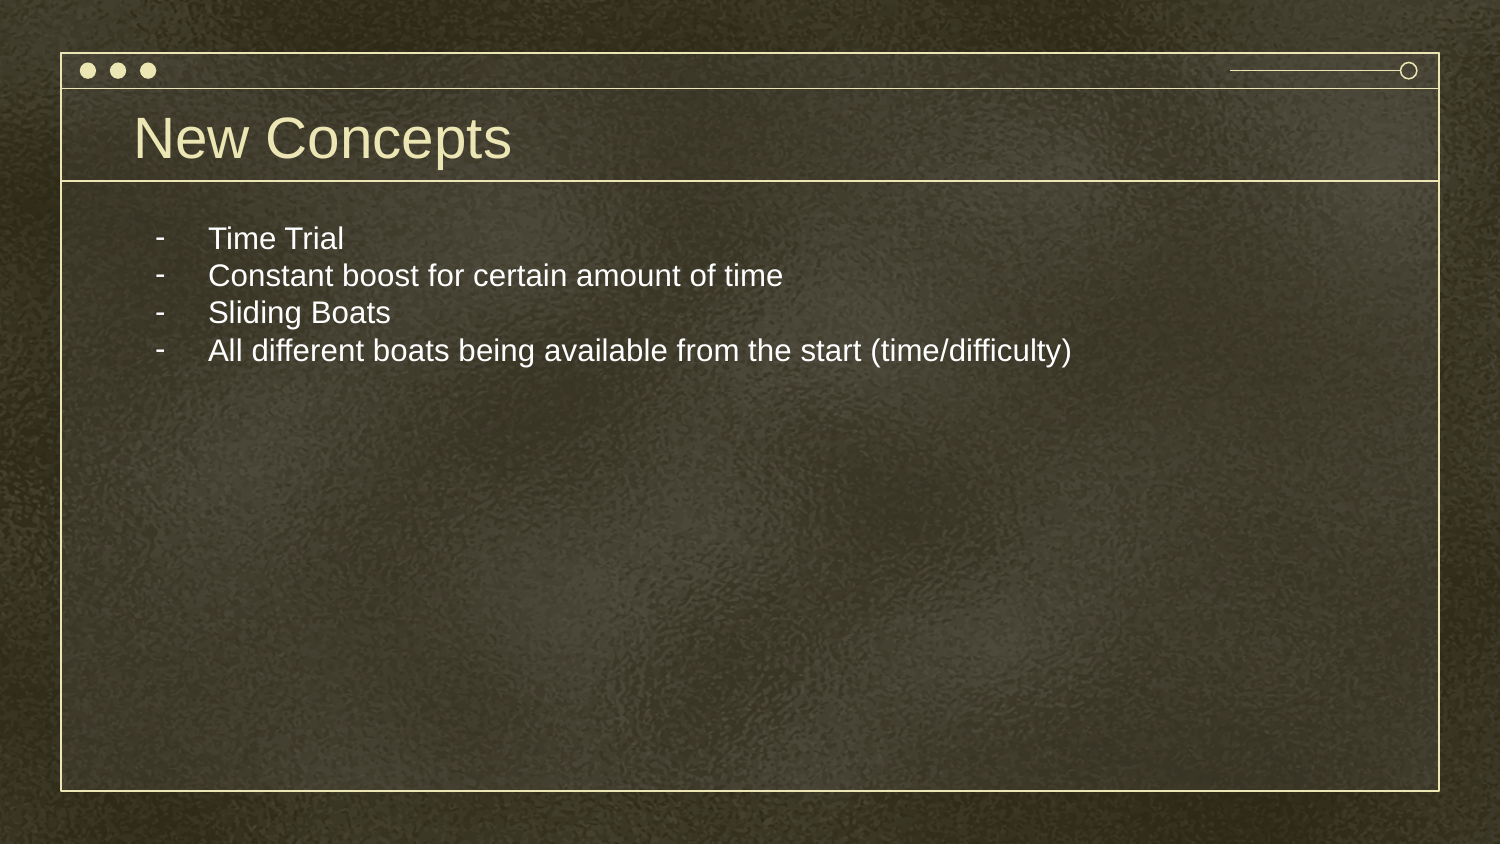

# New Concepts
Time Trial
Constant boost for certain amount of time
Sliding Boats
All different boats being available from the start (time/difficulty)